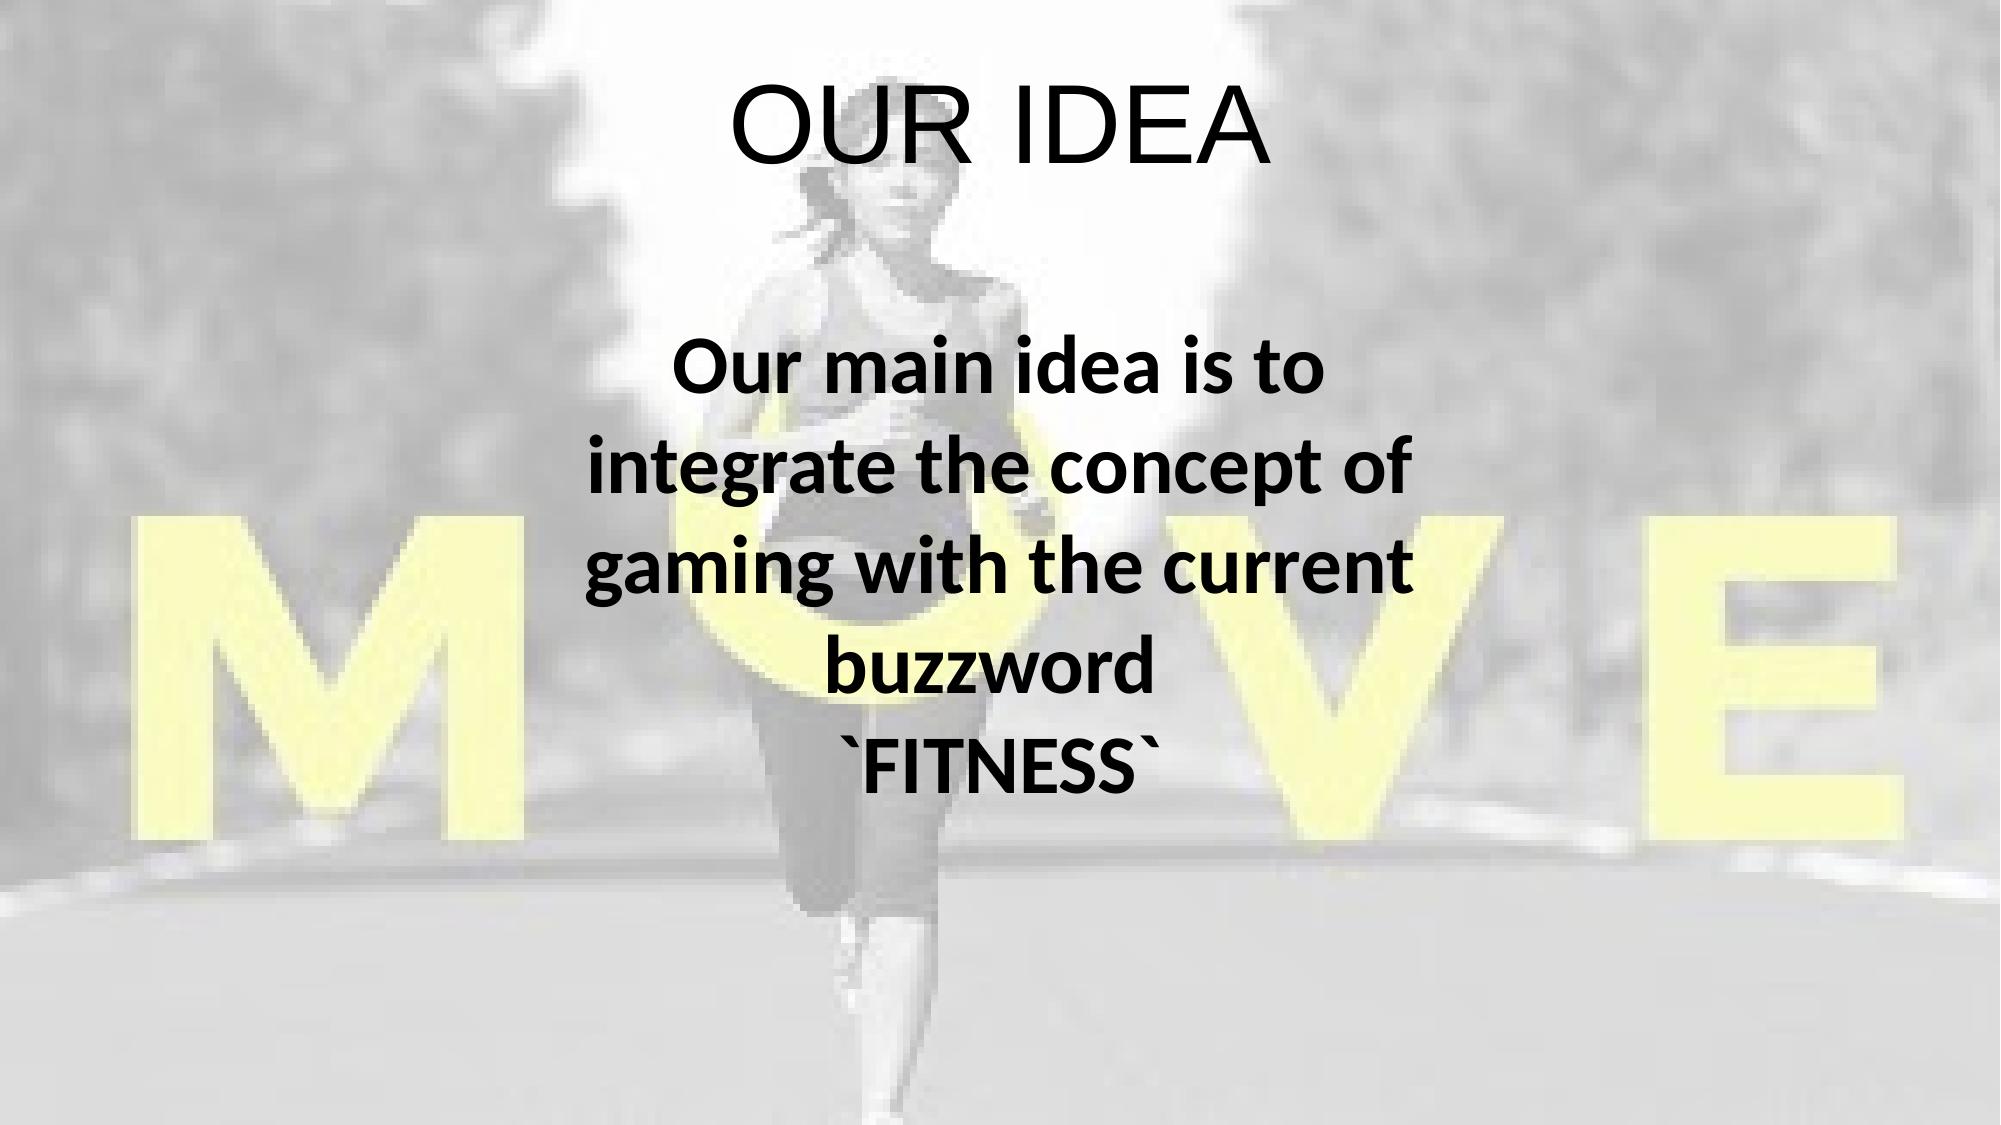

OUR IDEA
Our main idea is to integrate the concept of gaming with the current buzzword
`FITNESS`